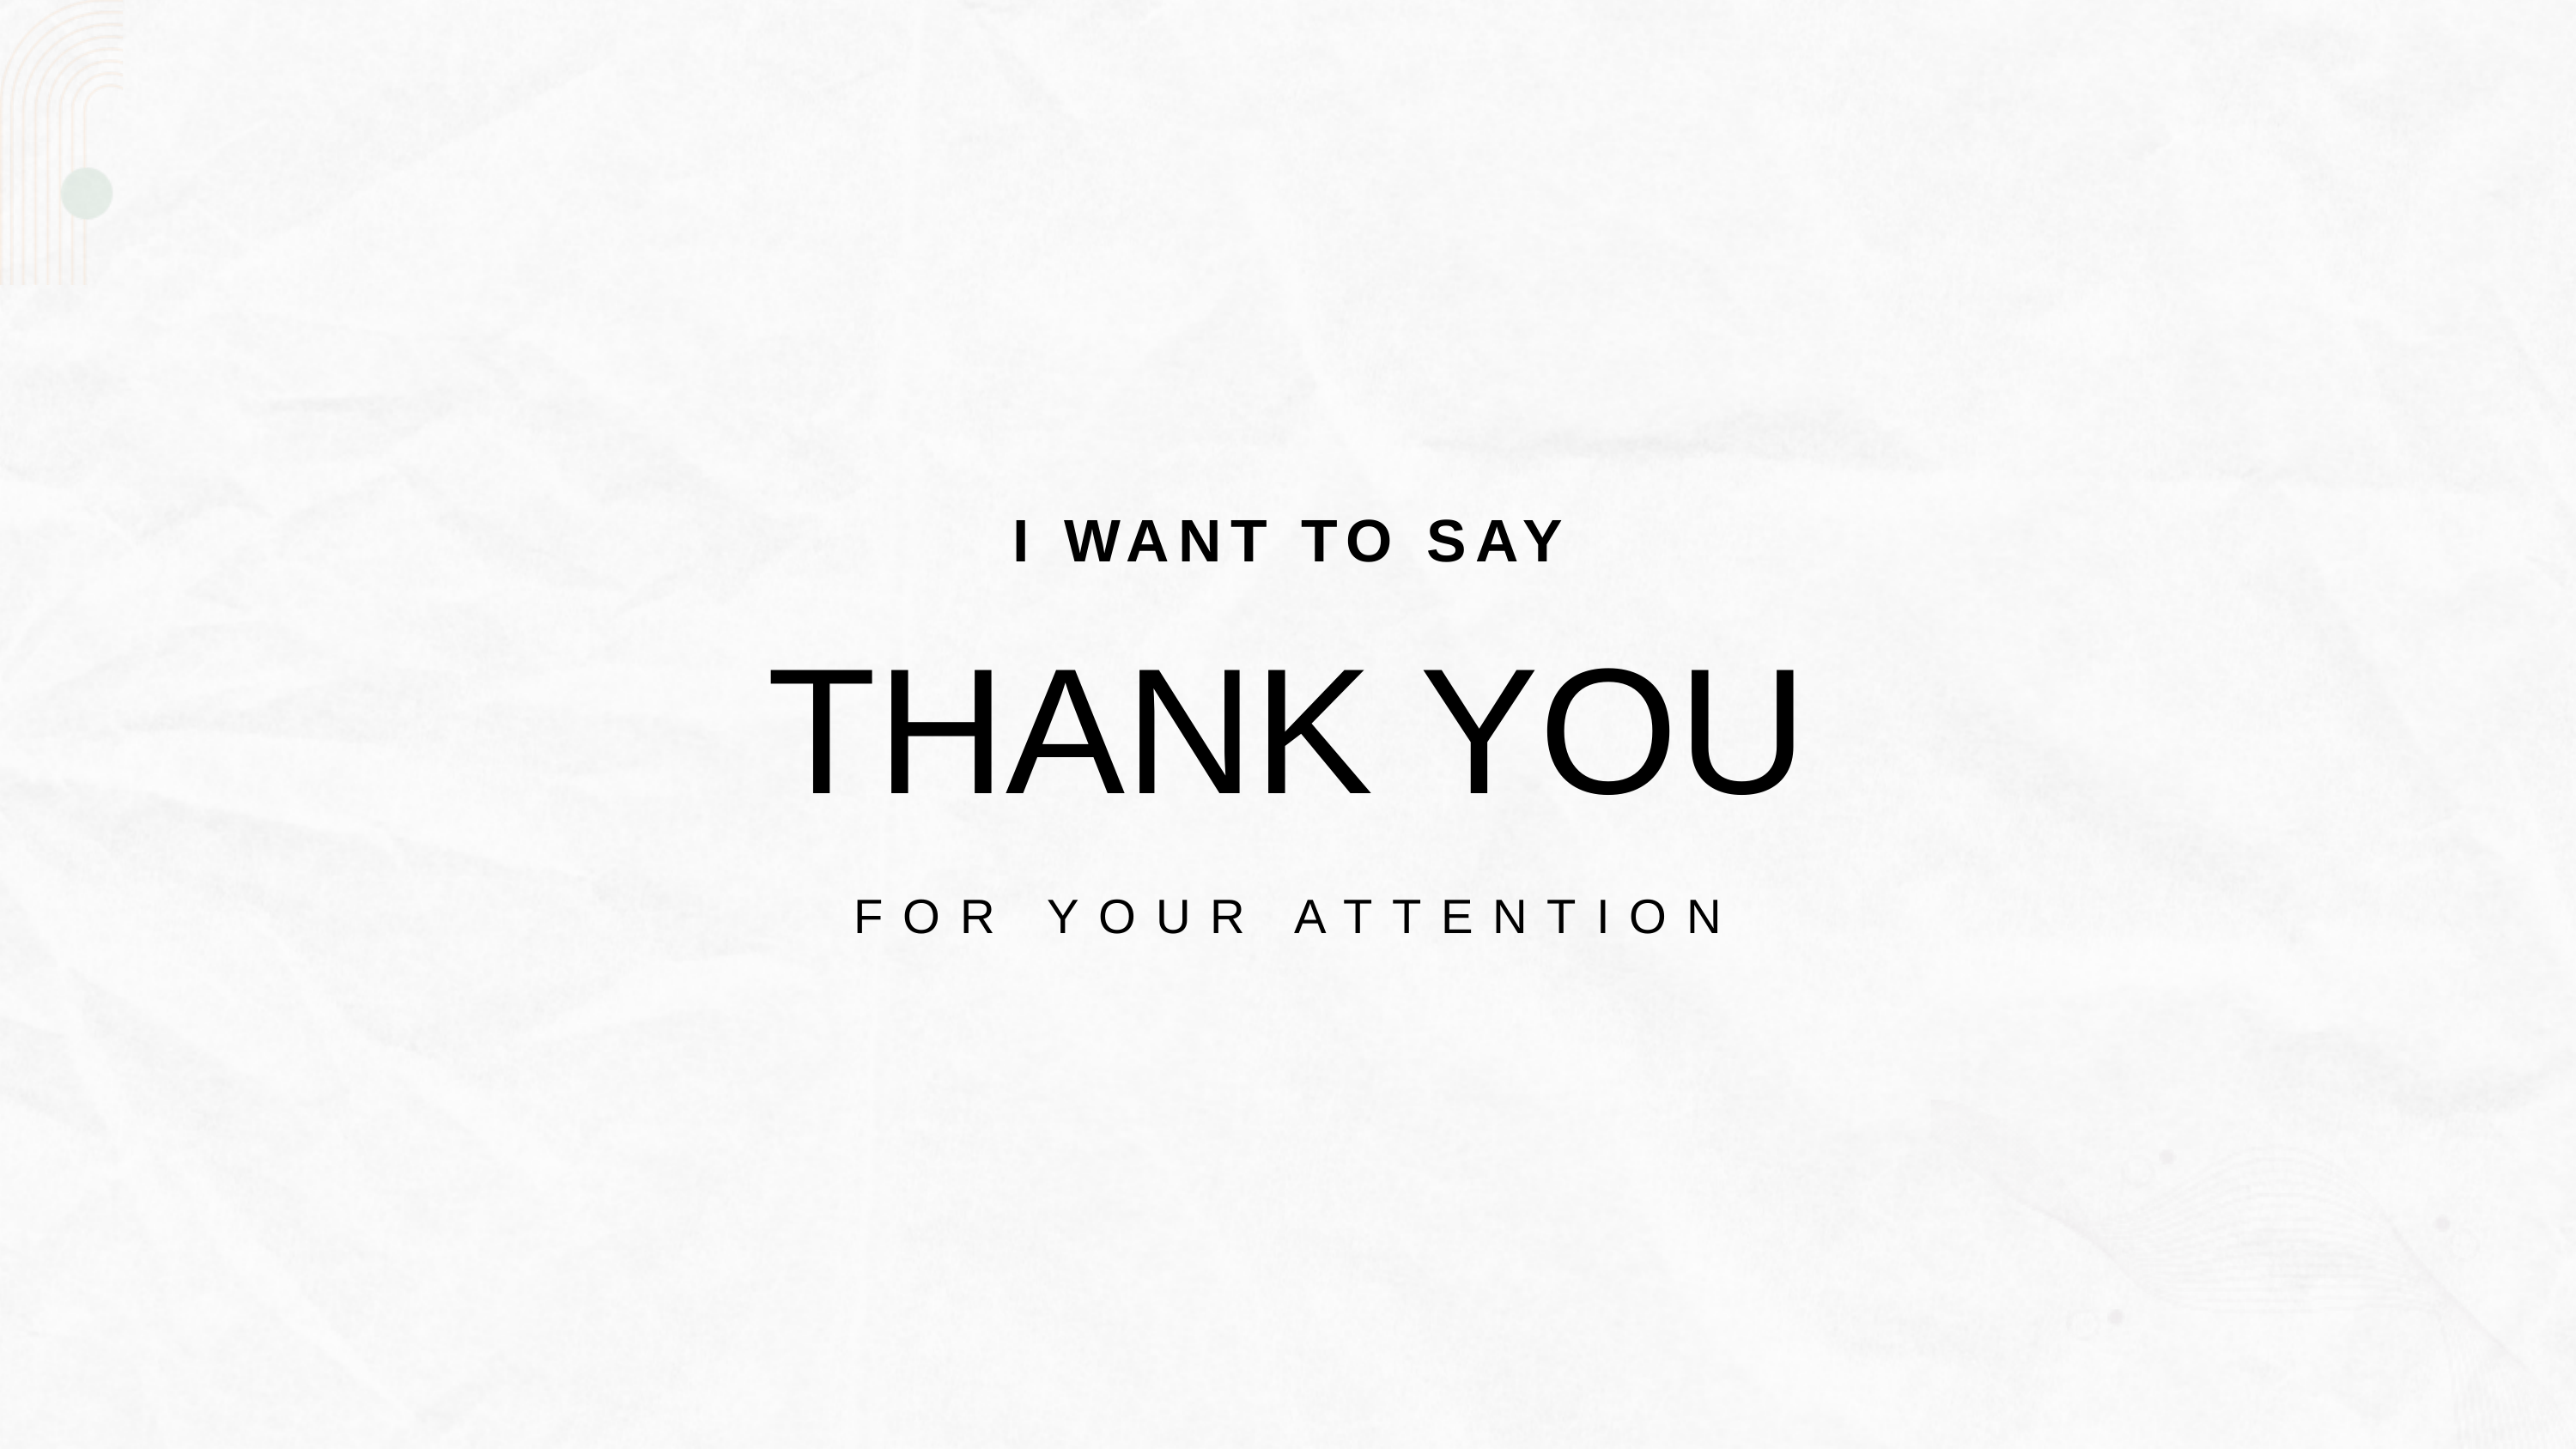

I WANT TO SAY
THANK YOU
FOR YOUR ATTENTION